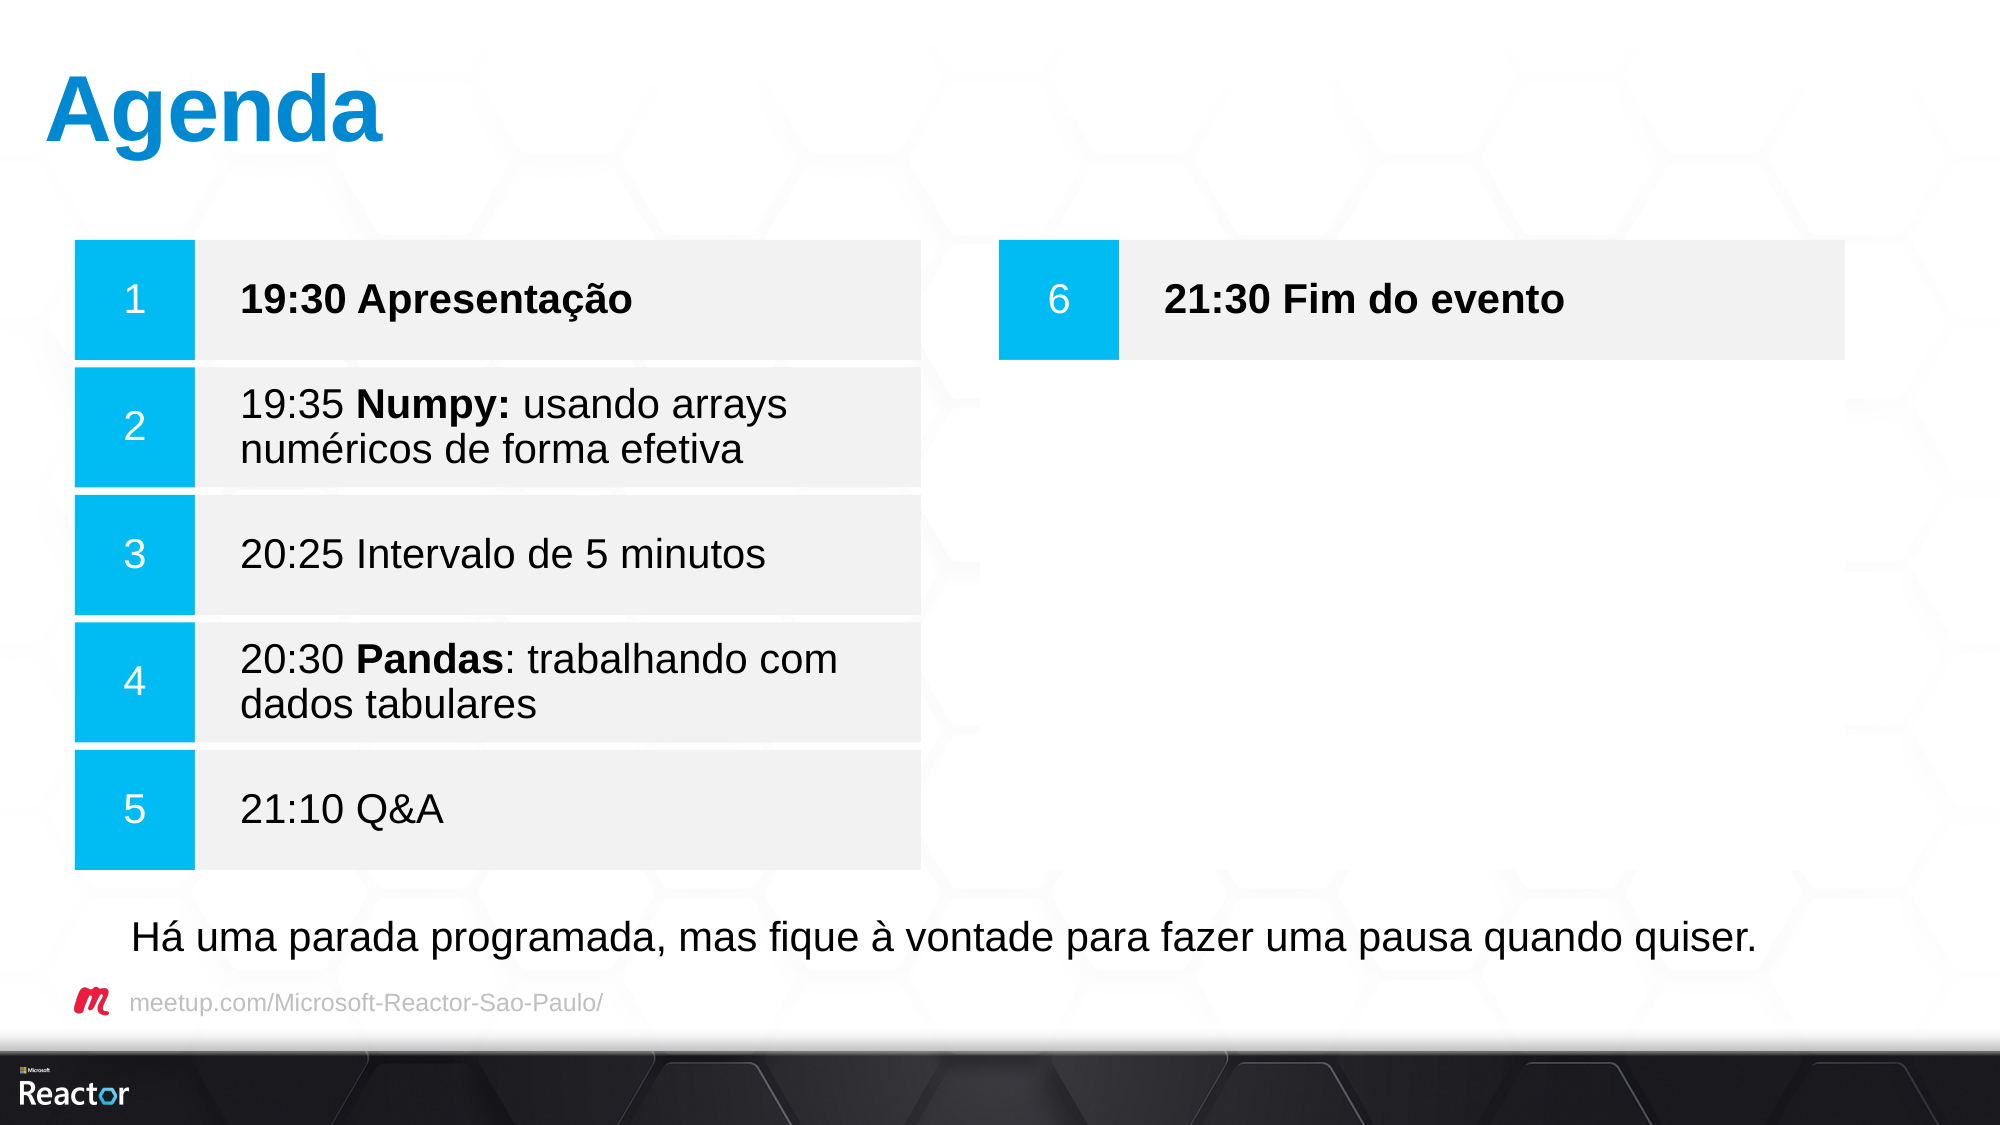

# Agenda
19:30 Apresentação
21:30 Fim do evento

19:35 Numpy: usando arrays numéricos de forma efetiva
Title for Section 2. Size 20 pt
20:25 Intervalo de 5 minutos
Title for Section 3. Size 20 pt
20:30 Pandas: trabalhando com dados tabulares
Title for Section 4. Size 20 pt
21:10 Q&A
Title for Section 5. Size 20 pt
Há uma parada programada, mas fique à vontade para fazer uma pausa quando quiser.